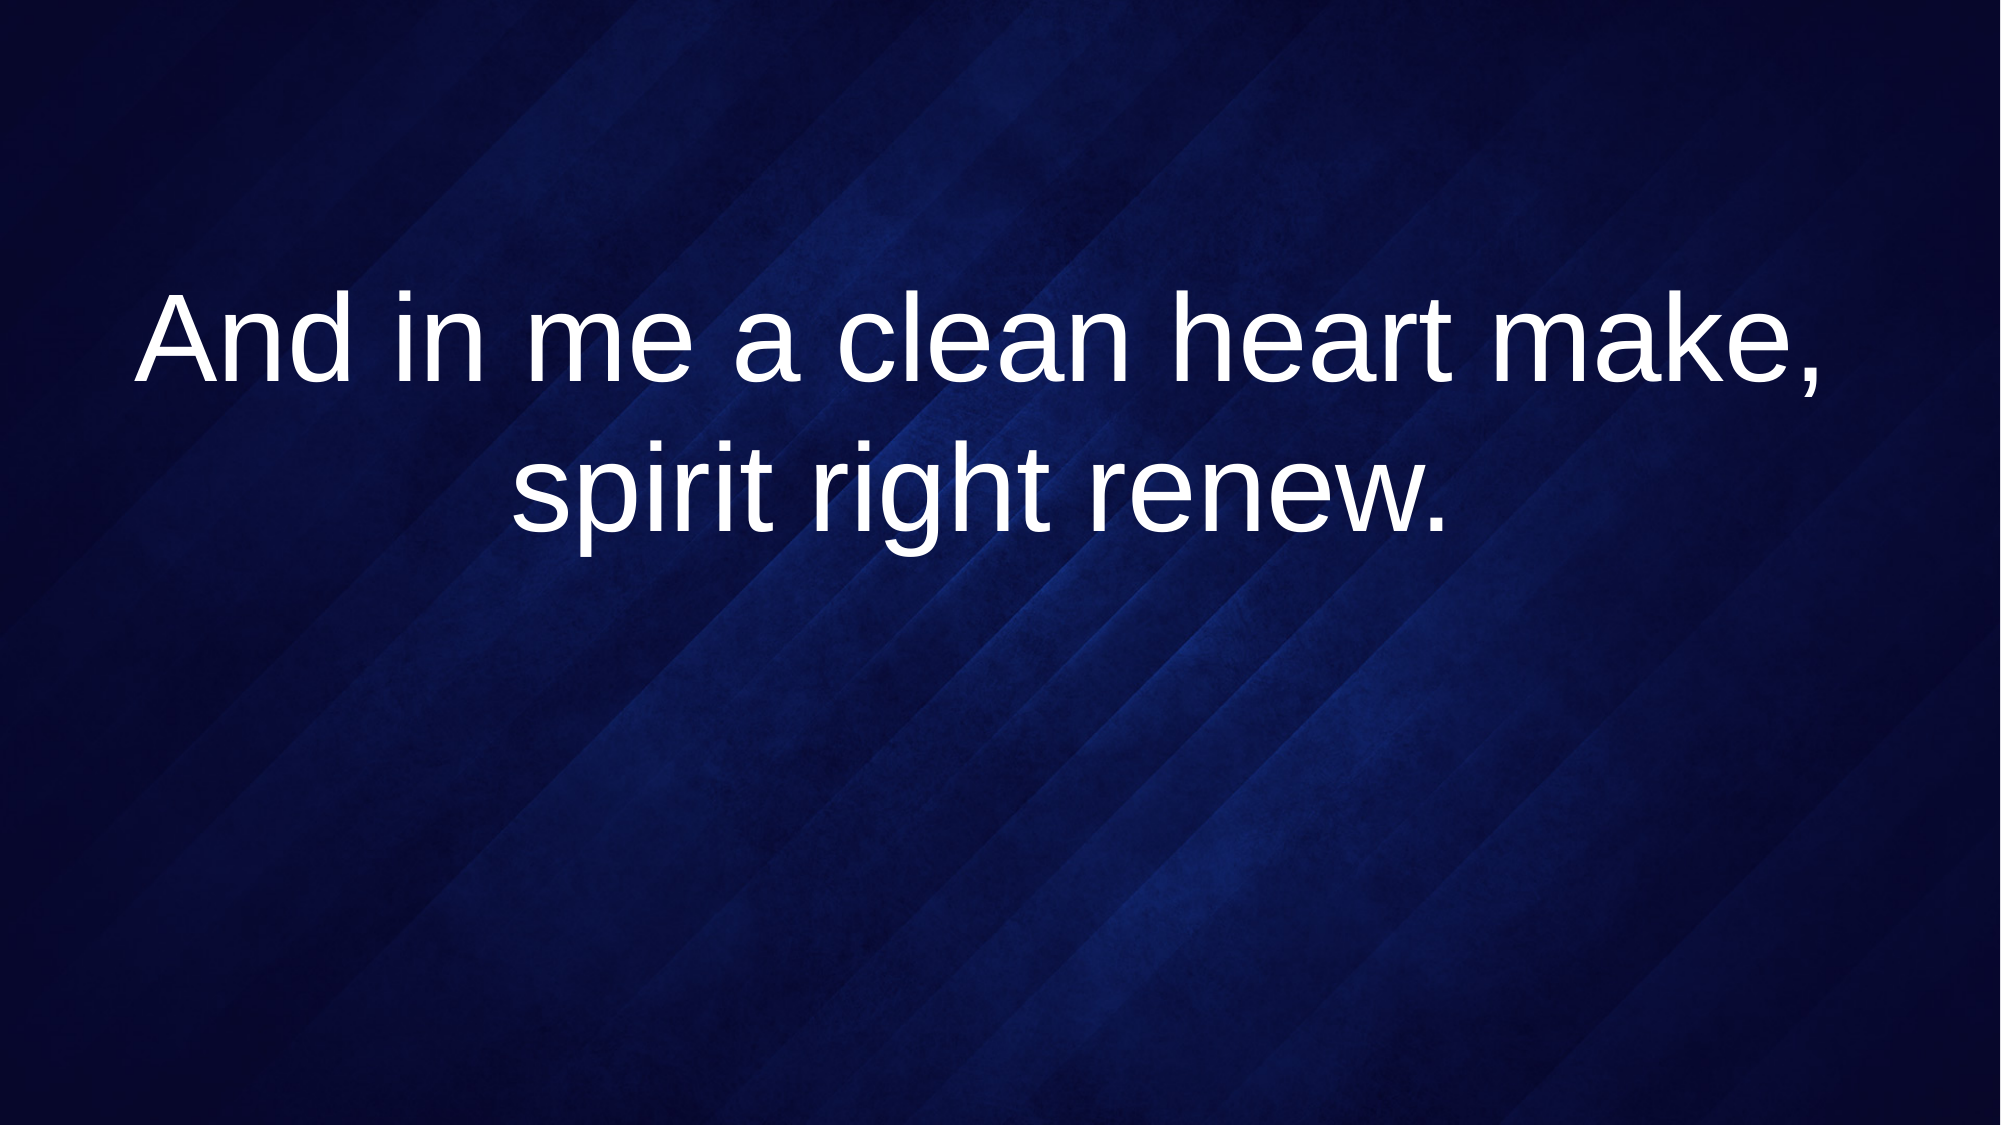

# And in me a clean heart make, spirit right renew.